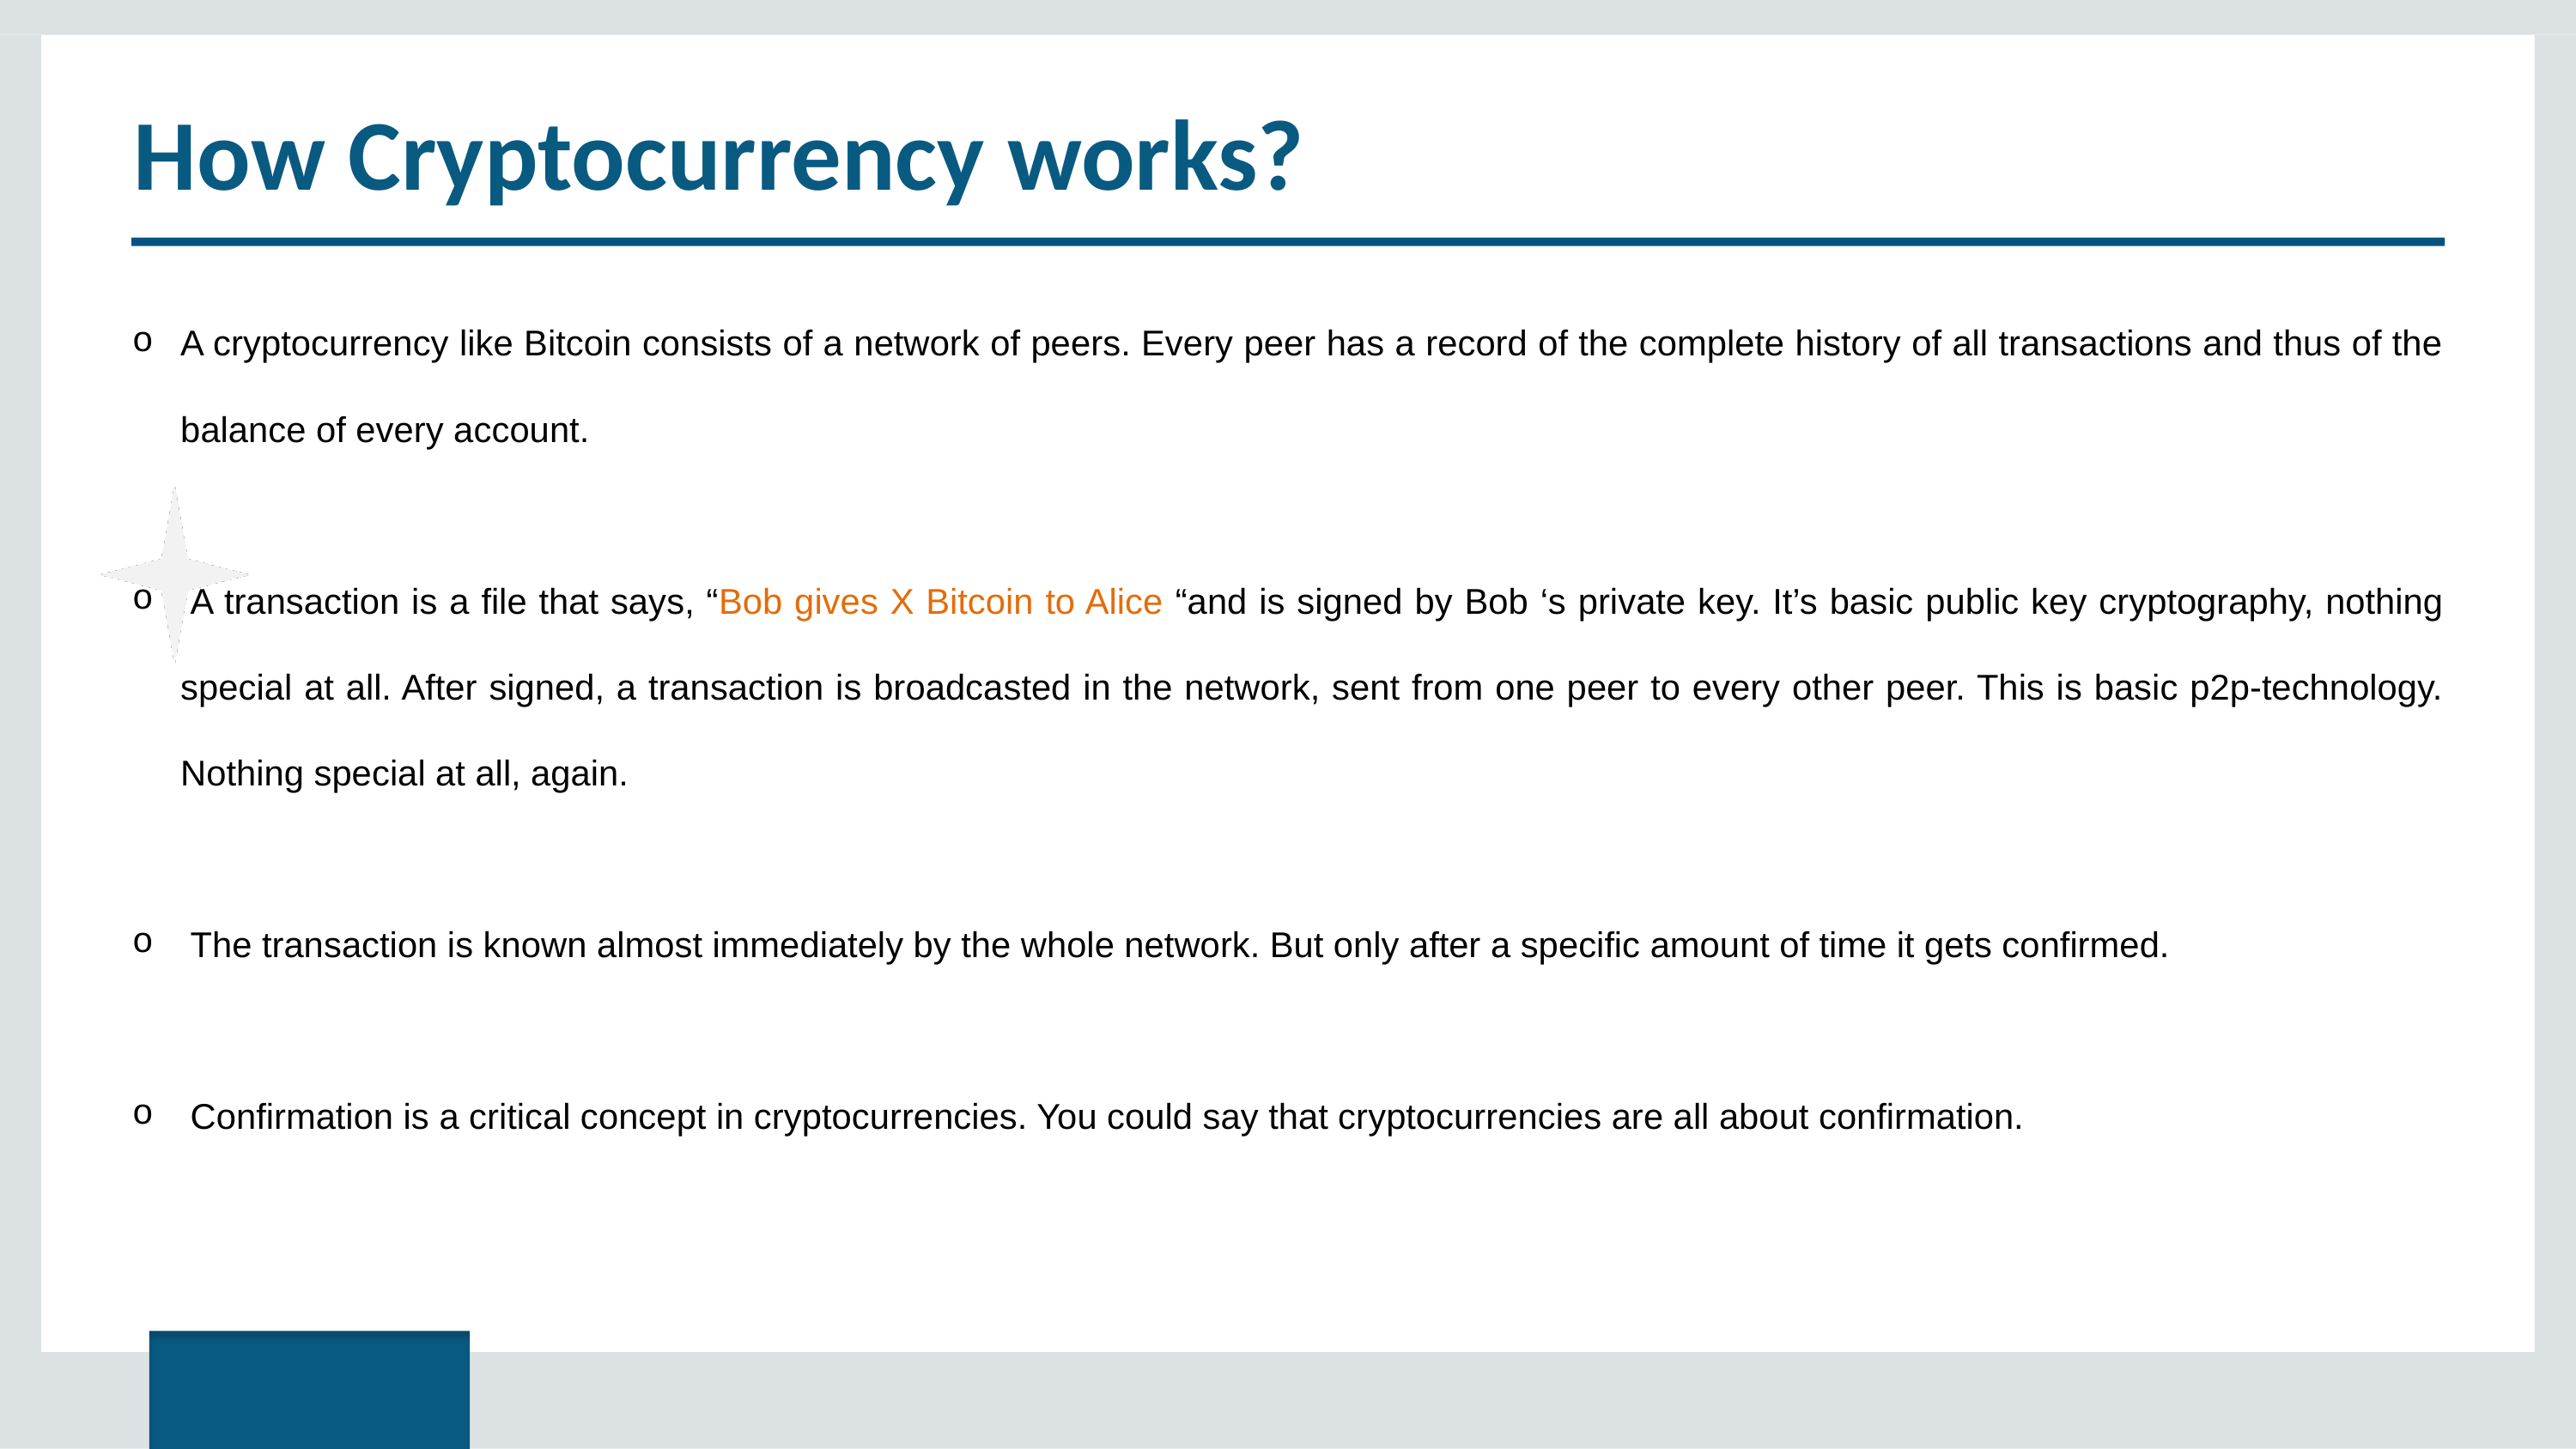

# How Cryptocurrency works?

A cryptocurrency like Bitcoin consists of a network of peers. Every peer has a record of the complete history of all transactions and thus of the balance of every account.

 A transaction is a file that says, “Bob gives X Bitcoin to Alice “and is signed by Bob ‘s private key. It’s basic public key cryptography, nothing special at all. After signed, a transaction is broadcasted in the network, sent from one peer to every other peer. This is basic p2p-technology. Nothing special at all, again.

 The transaction is known almost immediately by the whole network. But only after a specific amount of time it gets confirmed.

 Confirmation is a critical concept in cryptocurrencies. You could say that cryptocurrencies are all about confirmation.